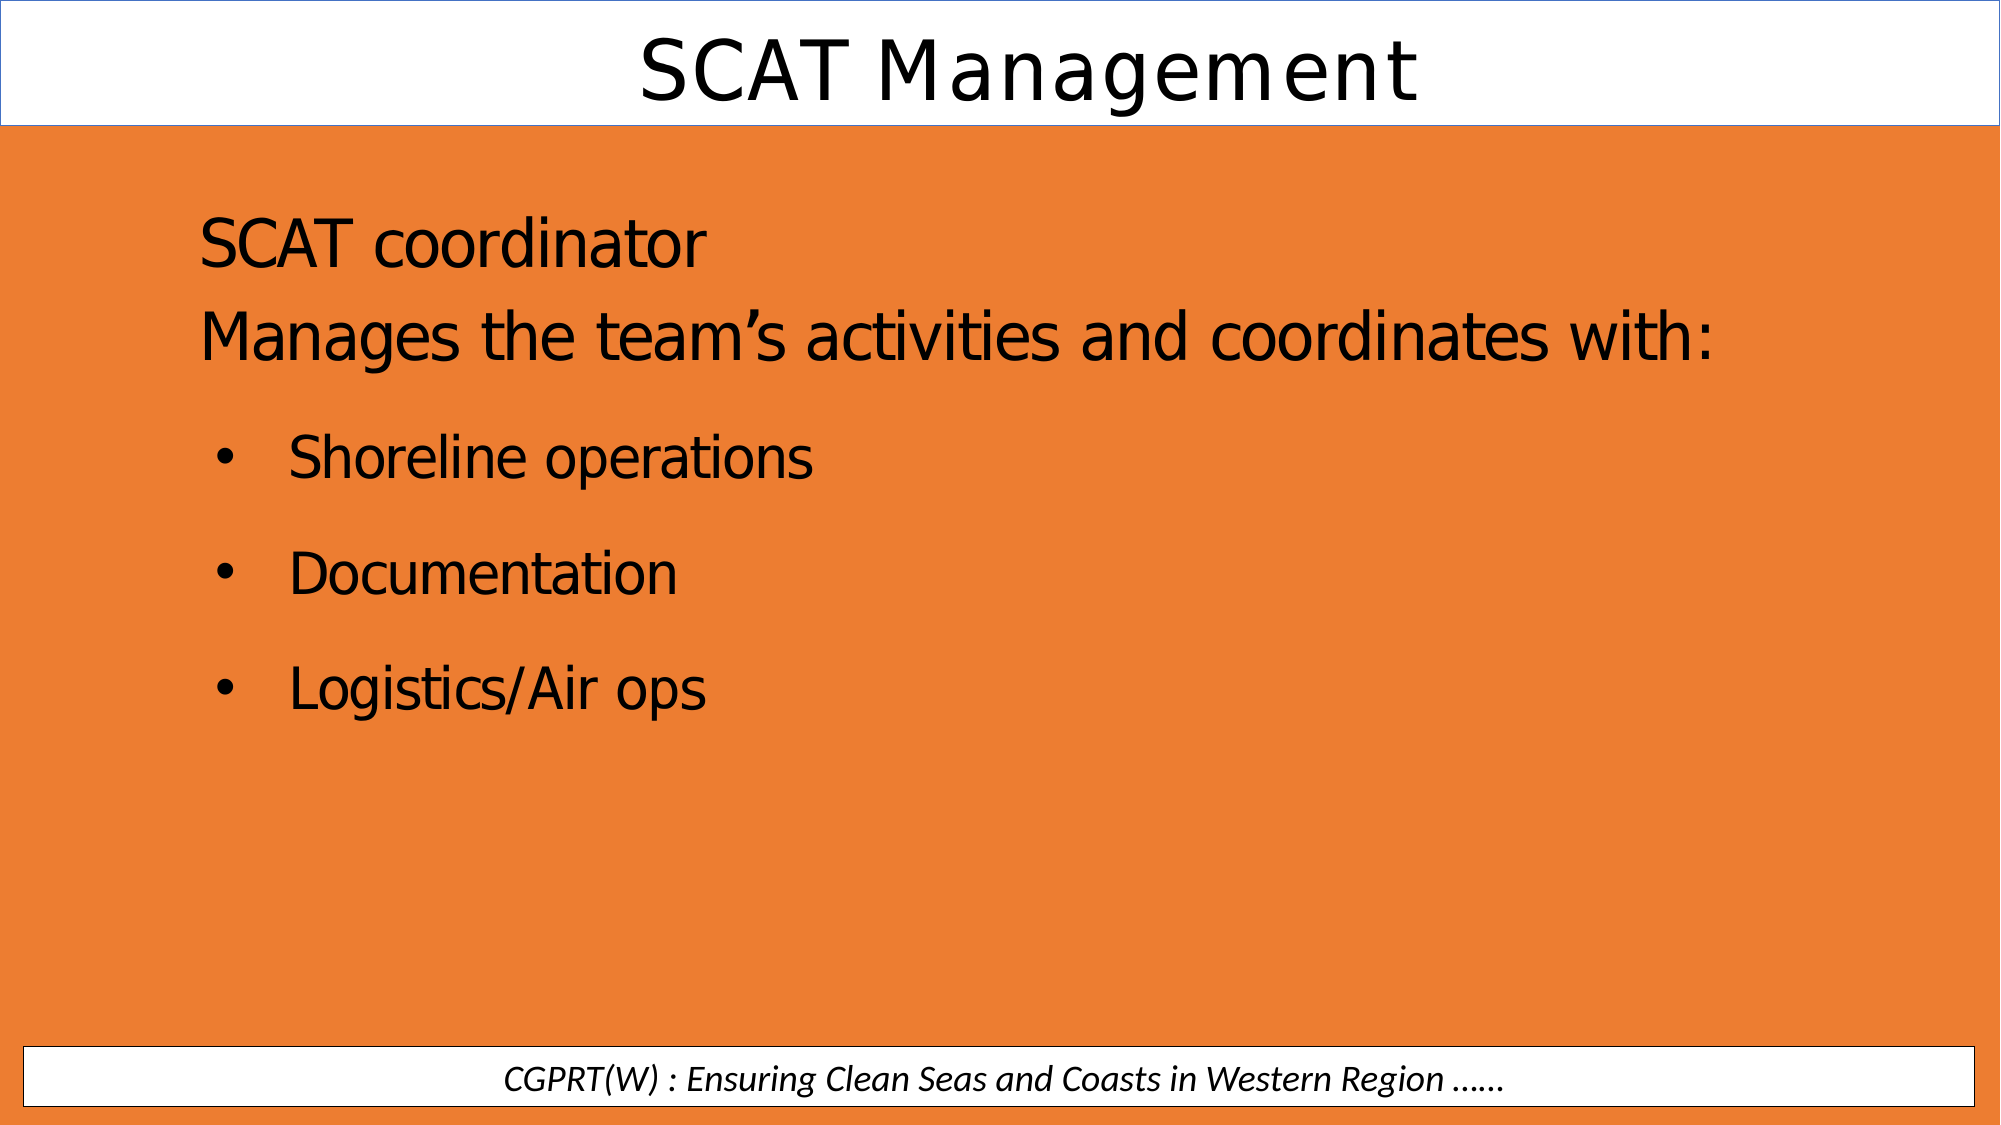

SCAT Management
SCAT coordinator
Manages the team’s activities and coordinates with:
Shoreline operations
Documentation
Logistics/Air ops

 CGPRT(W) : Ensuring Clean Seas and Coasts in Western Region ……